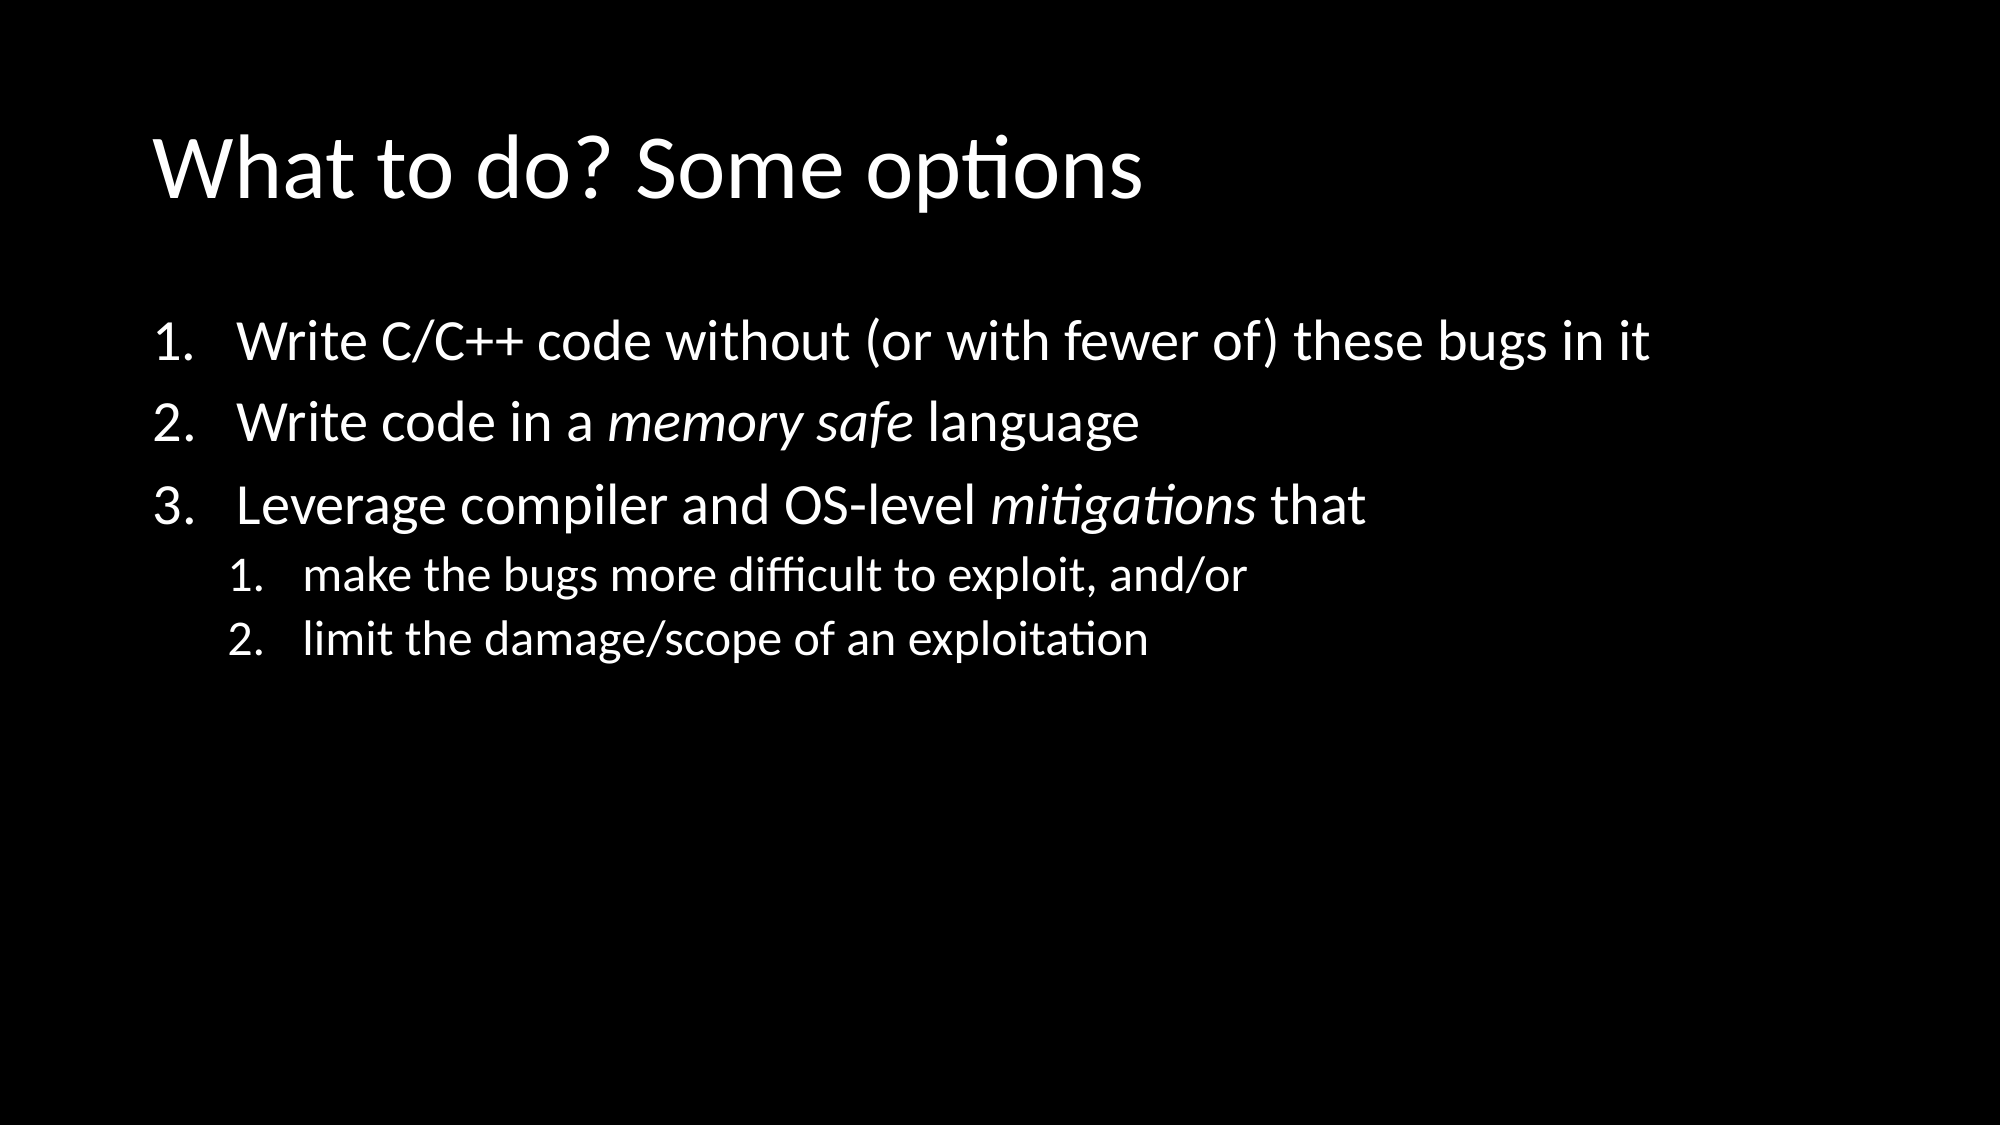

# What to do? Some options
Write C/C++ code without (or with fewer of) these bugs in it
Write C/C++ code without (or with fewer of) these bugs in it
Write code in a memory safe language
Leverage compiler and OS-level mitigations that
make the bugs more difficult to exploit, and/or
limit the damage/scope of an exploitation